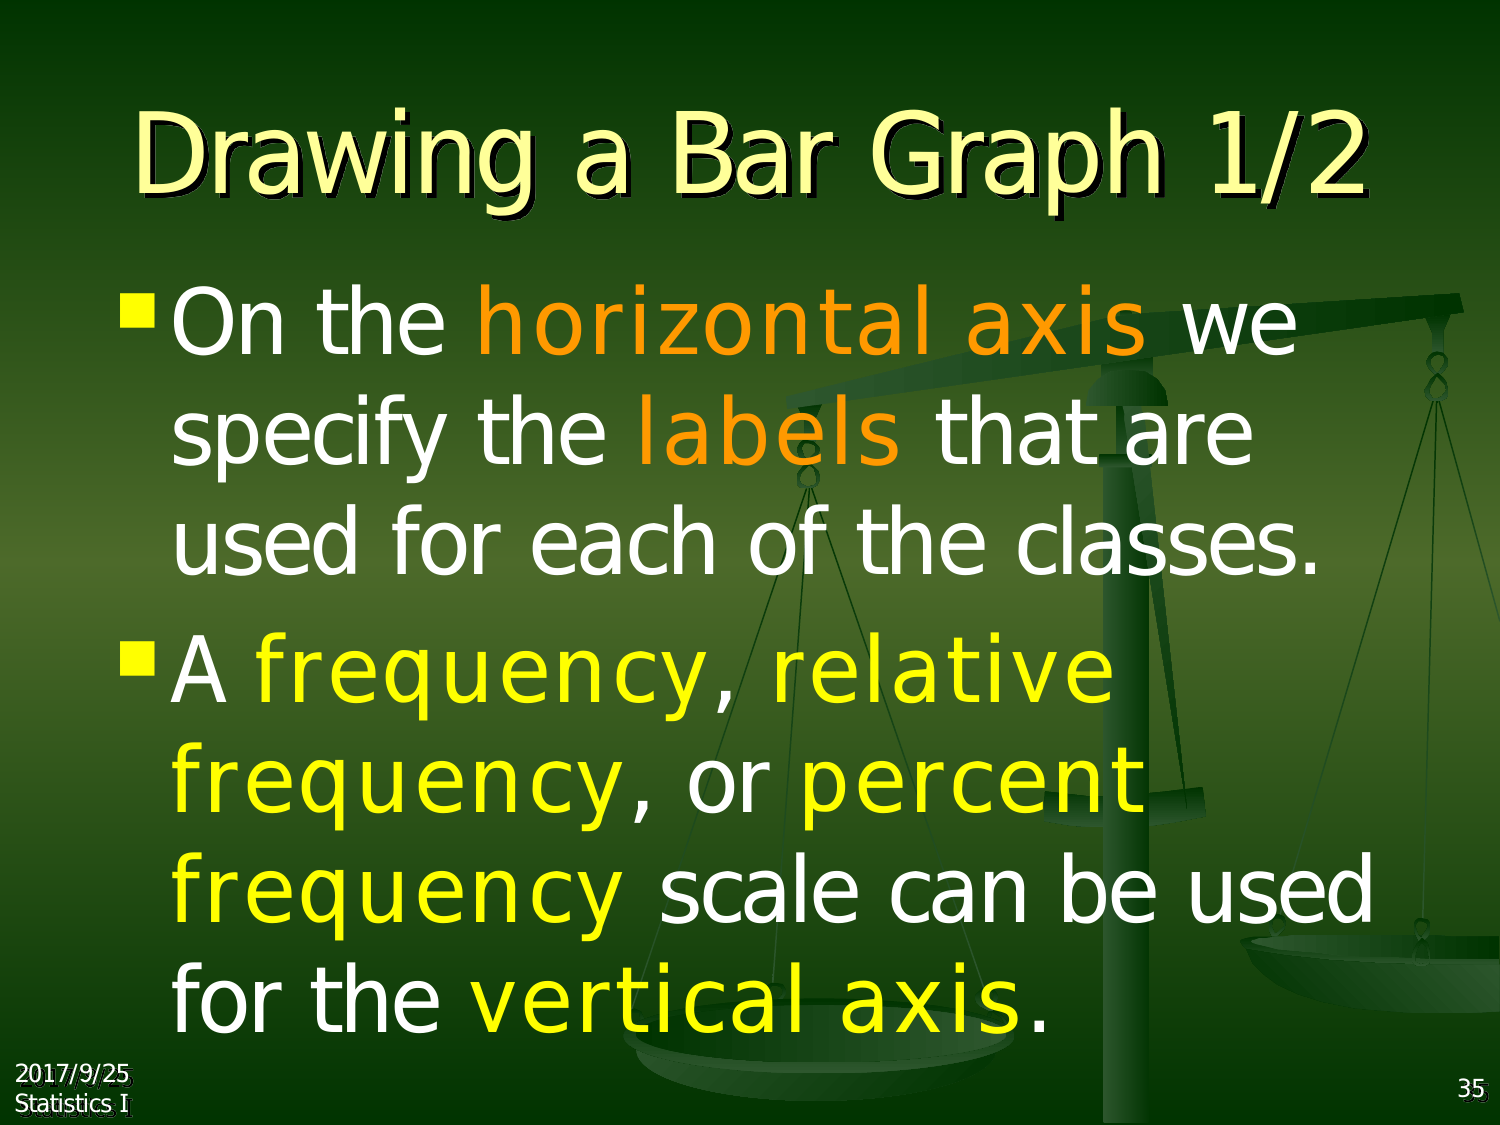

# Drawing a Bar Graph 1/2
On the horizontal axis we specify the labels that are used for each of the classes.
A frequency, relative frequency, or percent frequency scale can be used for the vertical axis.
2017/9/25
Statistics I
35